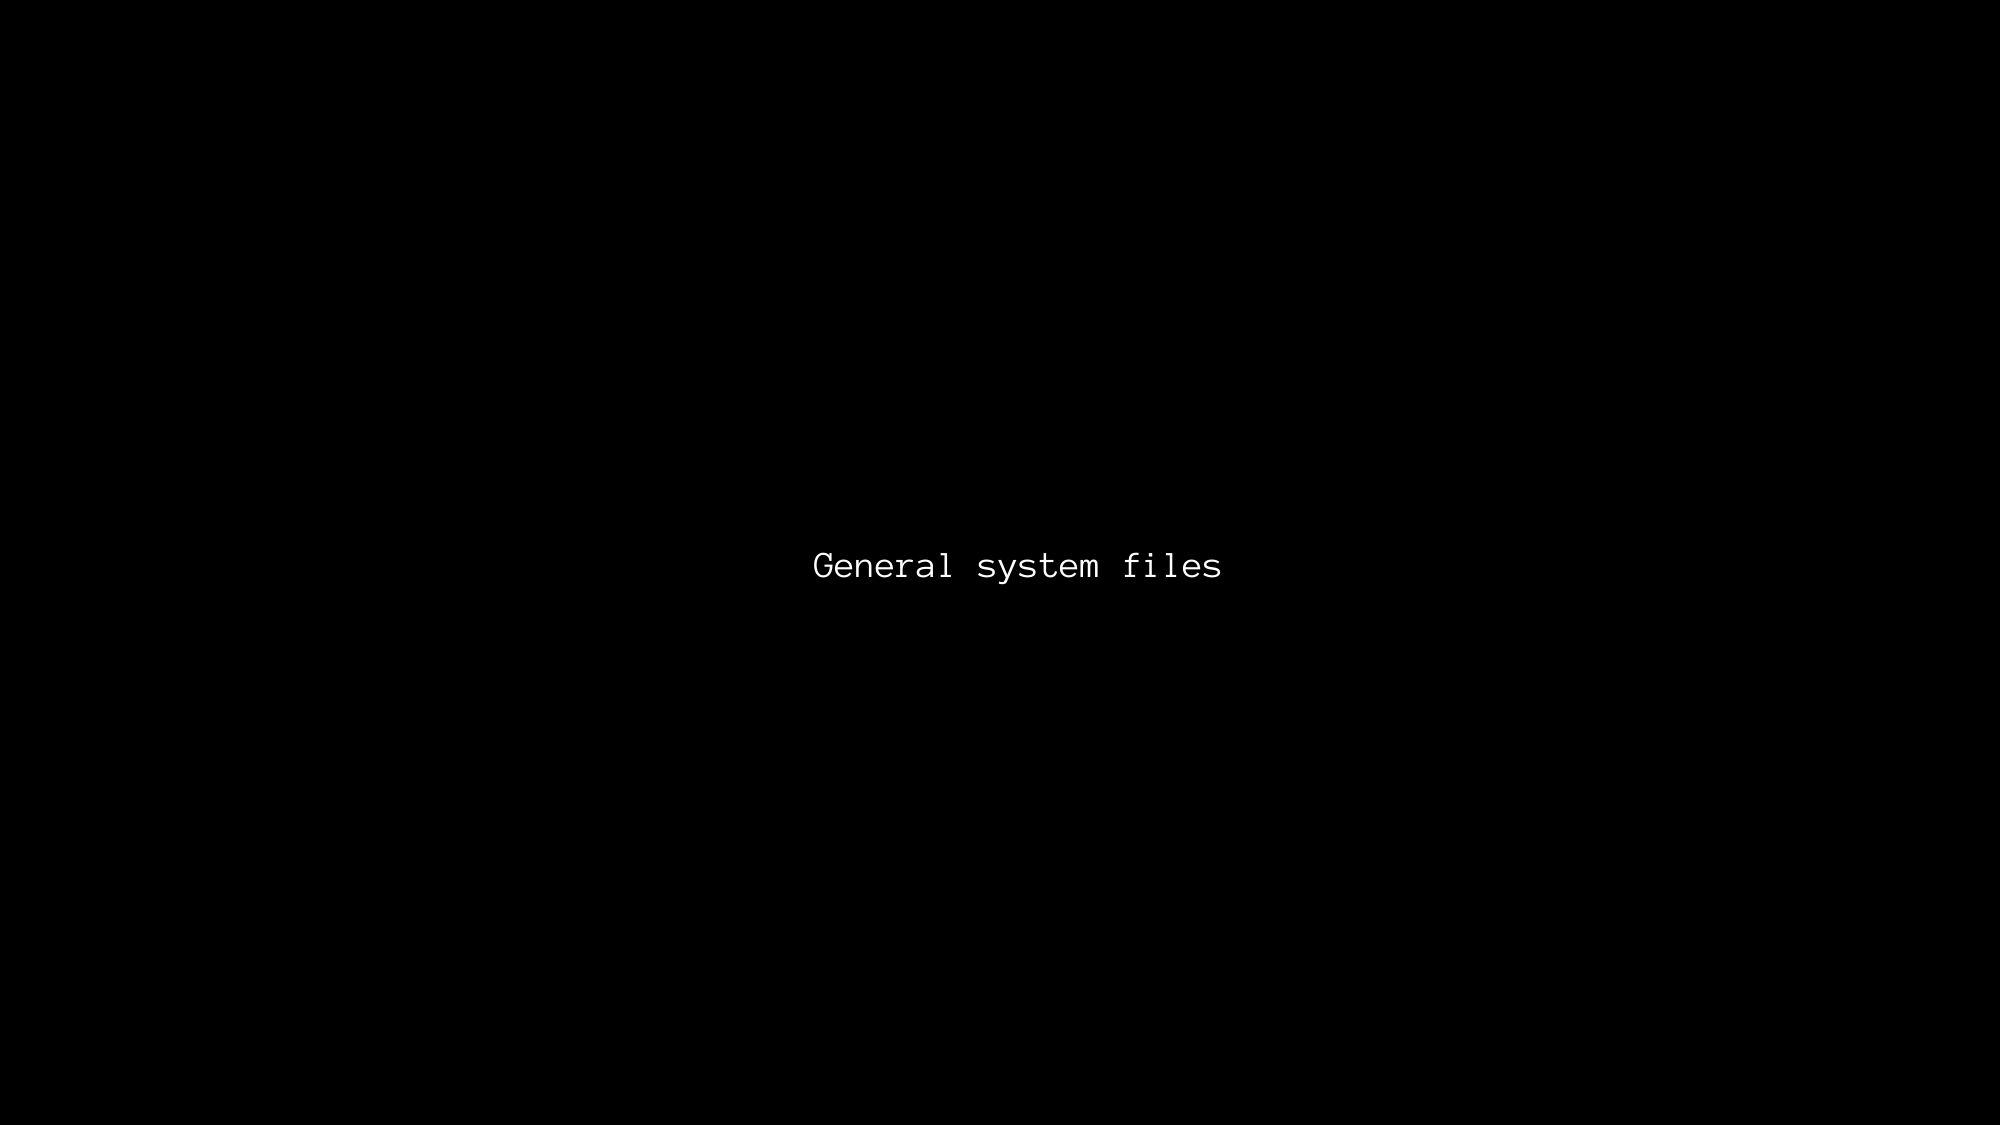

5
Nobody

Hello, world!

This is a test

General system files